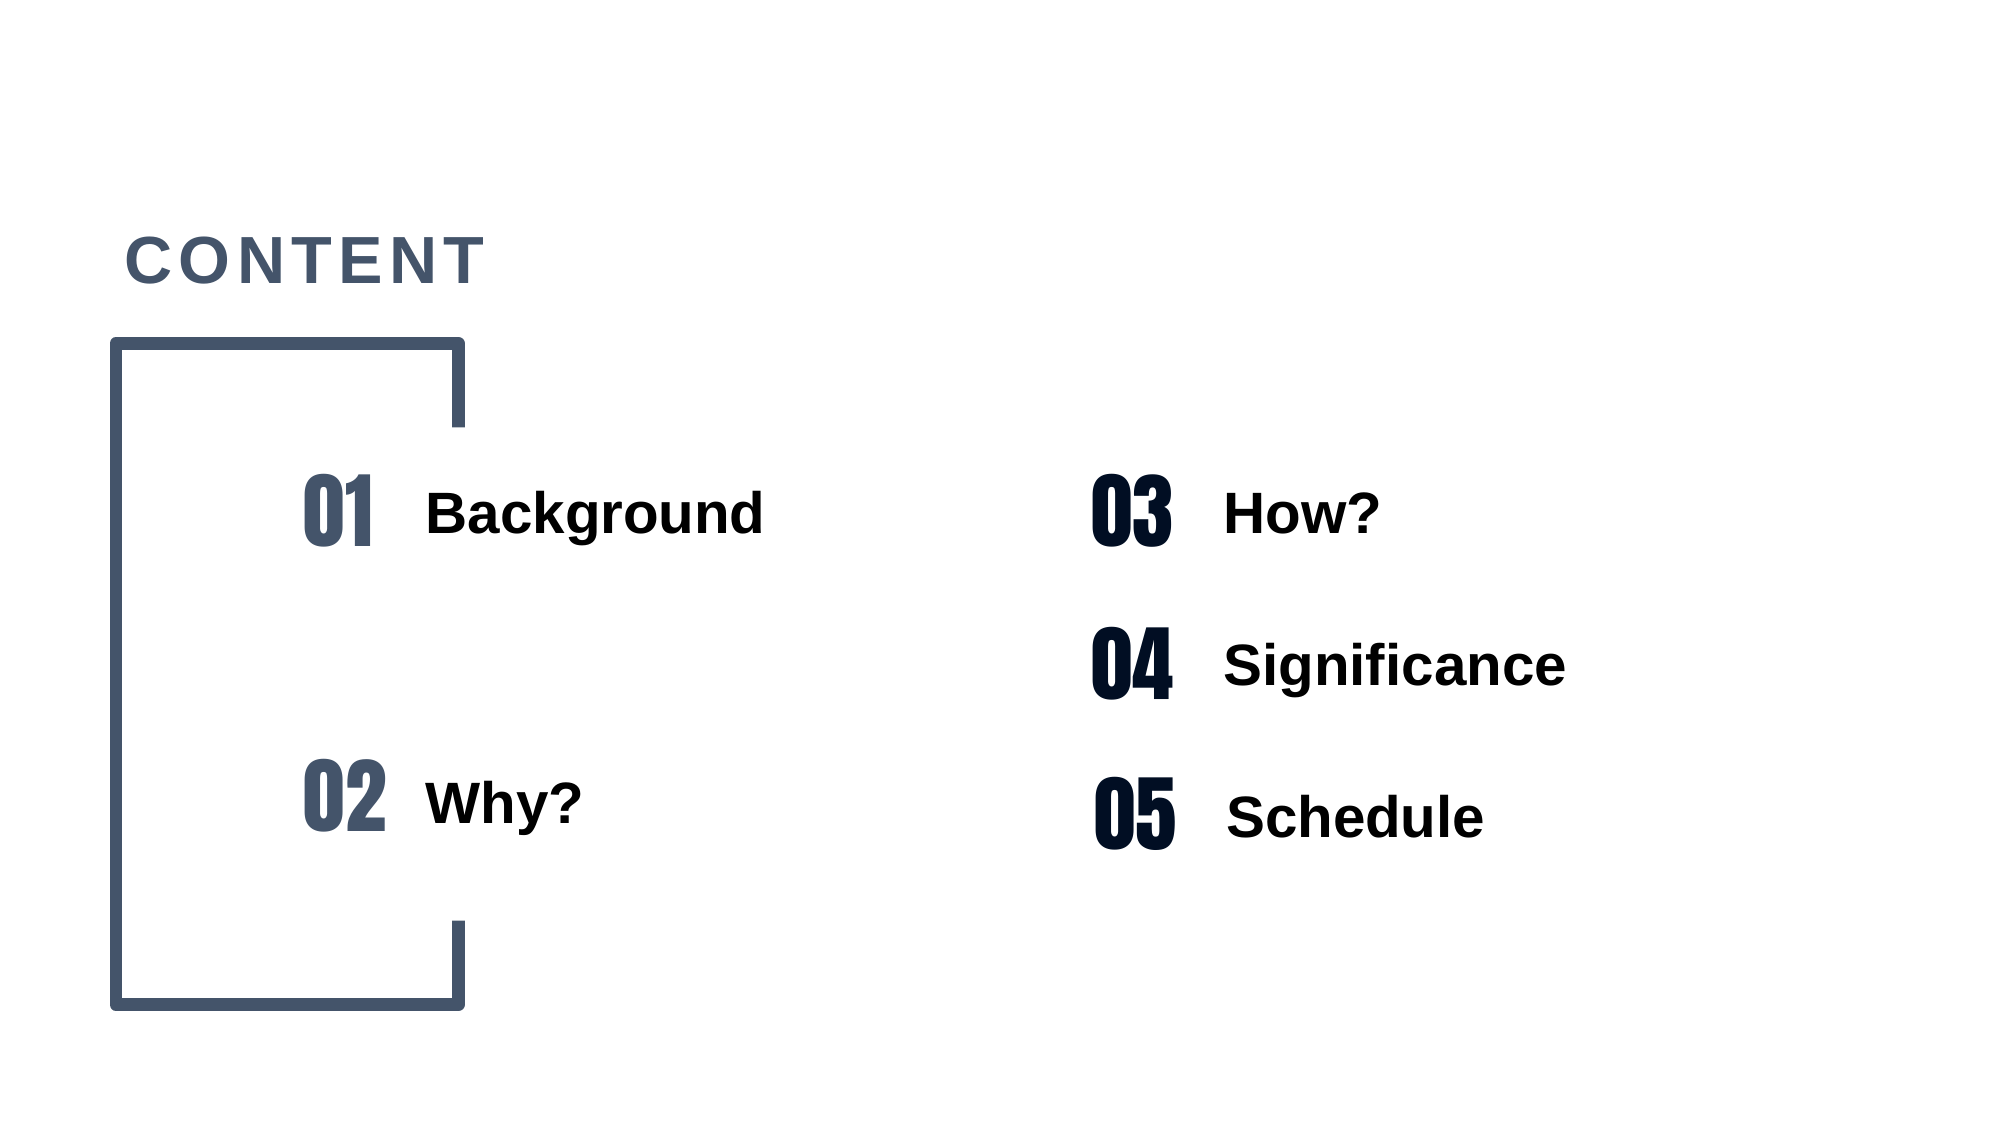

CONTENT

Background
01
03
How?
04
Significance
02
05
Why?
Schedule